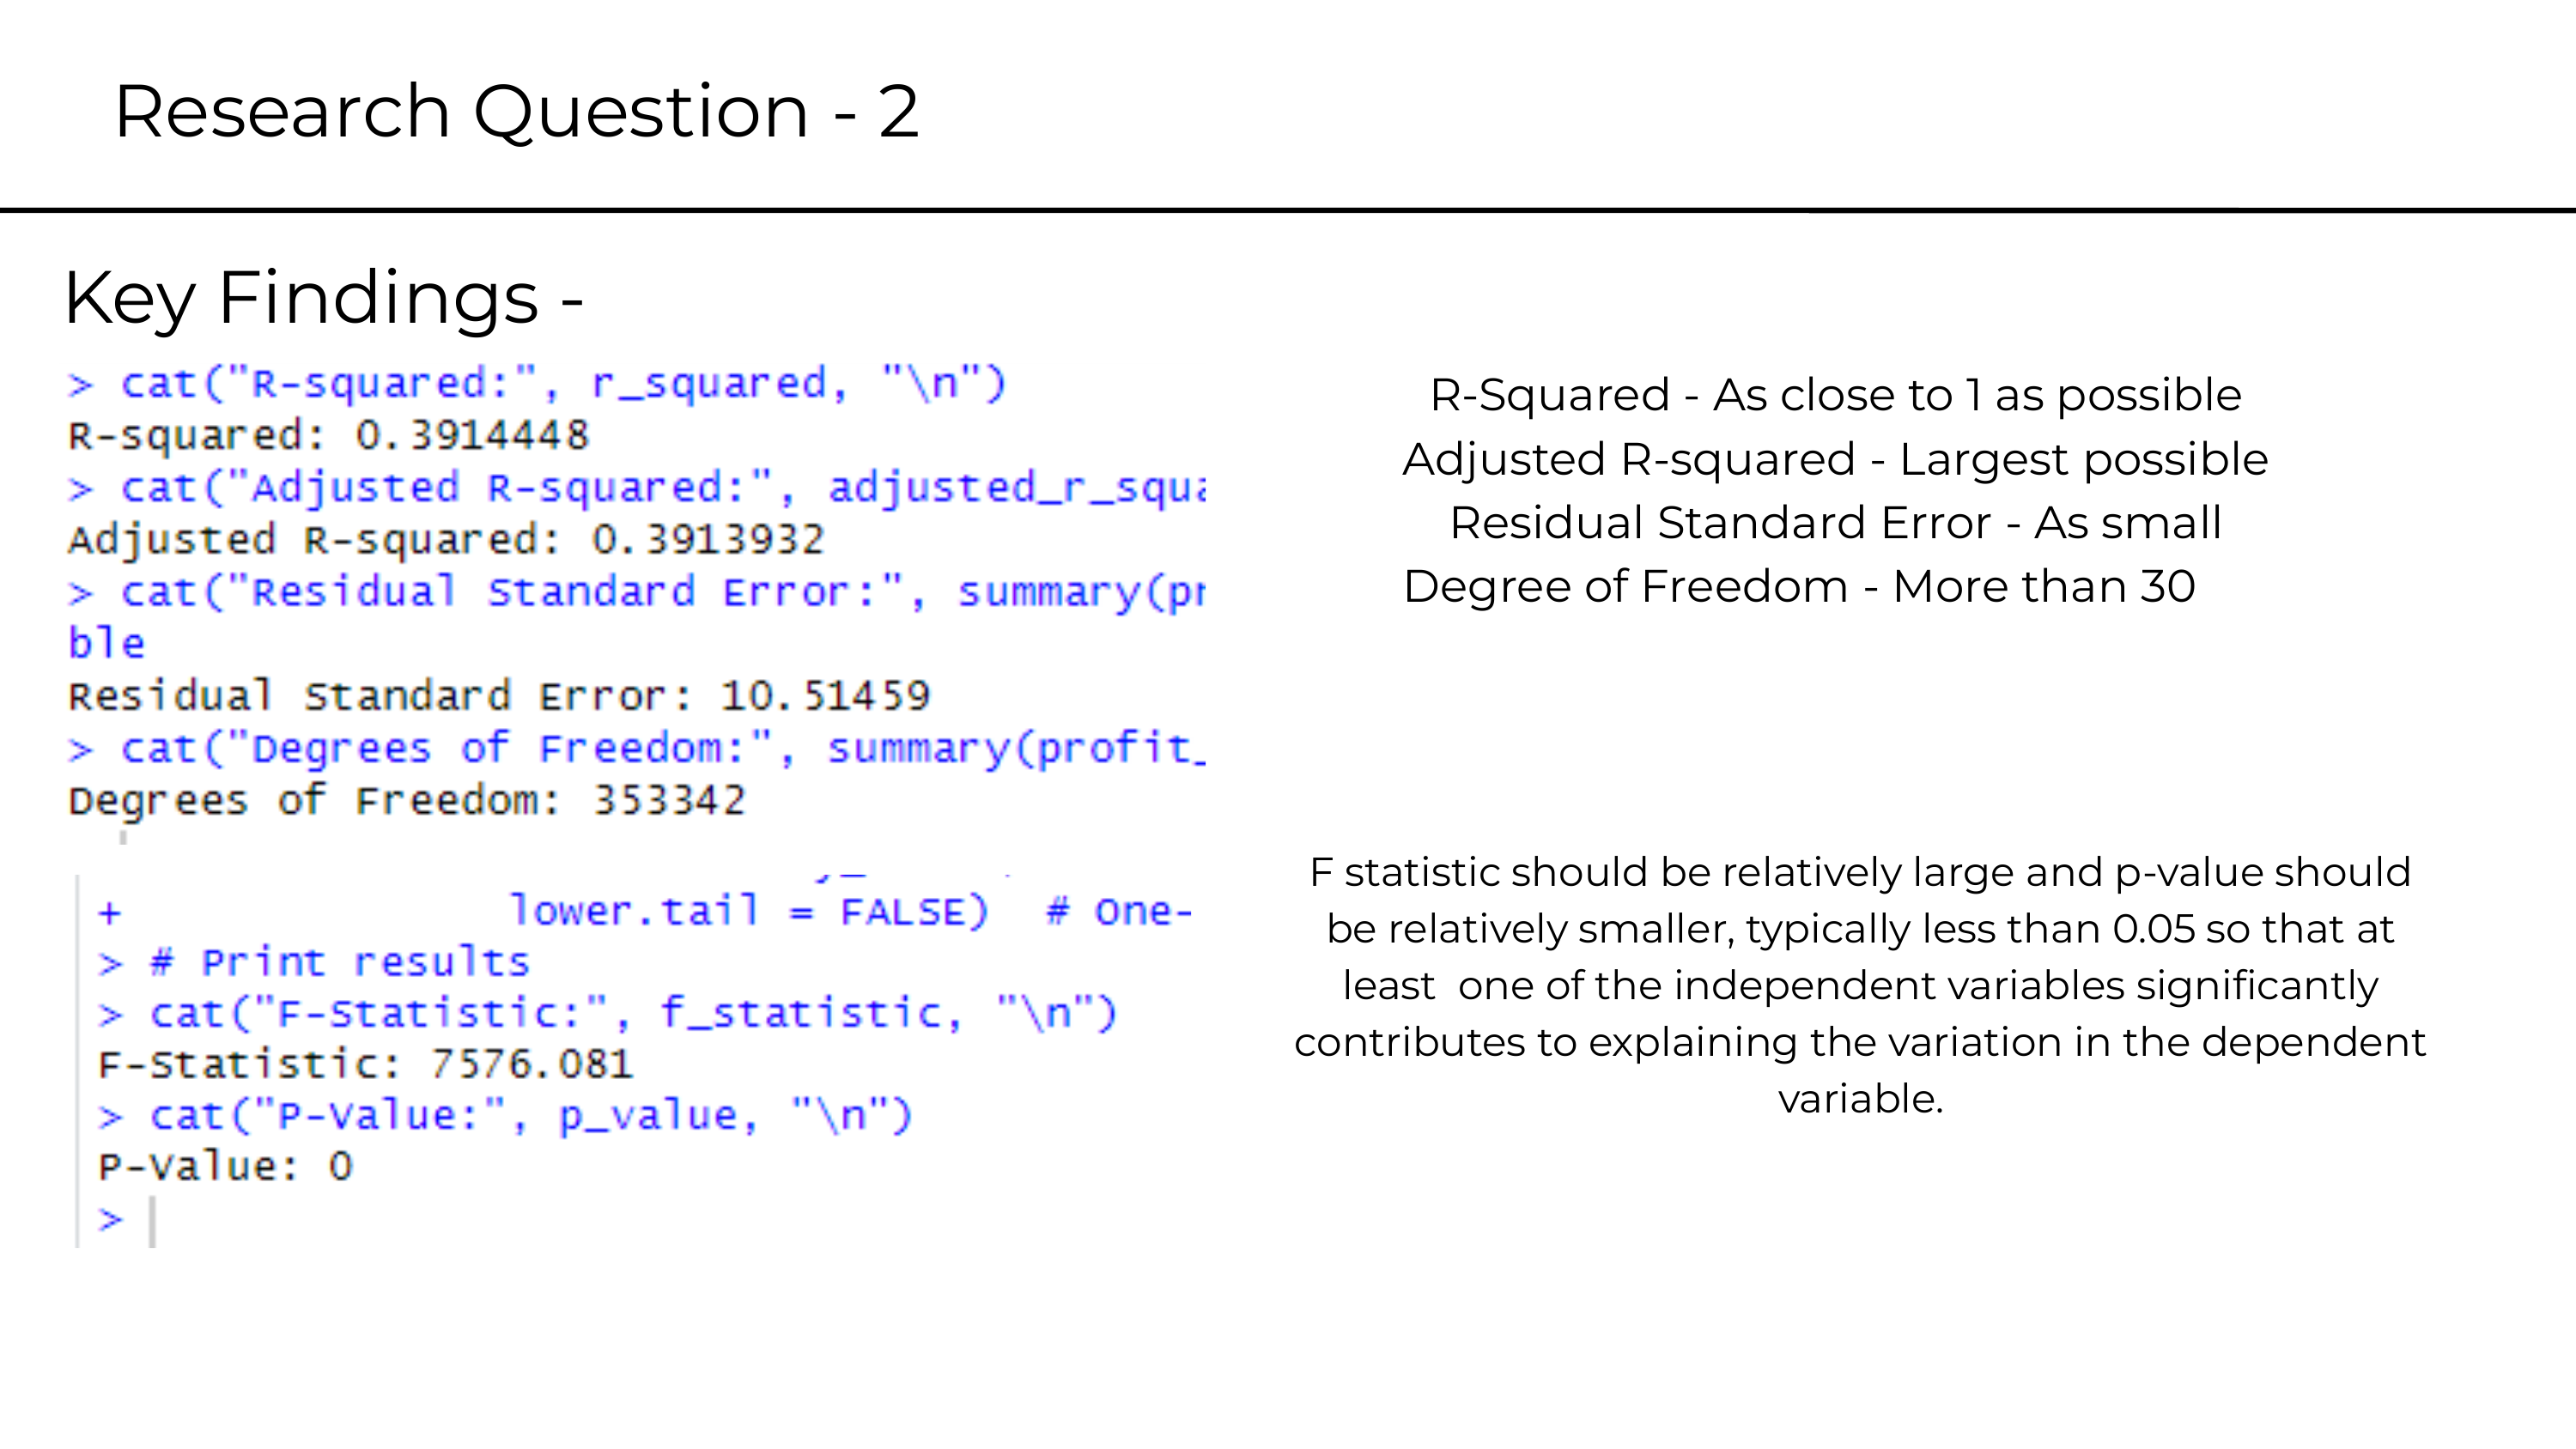

Research Question - 2

Key Findings -
R-Squared - As close to 1 as possible
Adjusted R-squared - Largest possible
Residual Standard Error - As small
Degree of Freedom - More than 30

F statistic should be relatively large and p-value should be relatively smaller, typically less than 0.05 so that at least  one of the independent variables significantly contributes to explaining the variation in the dependent variable.